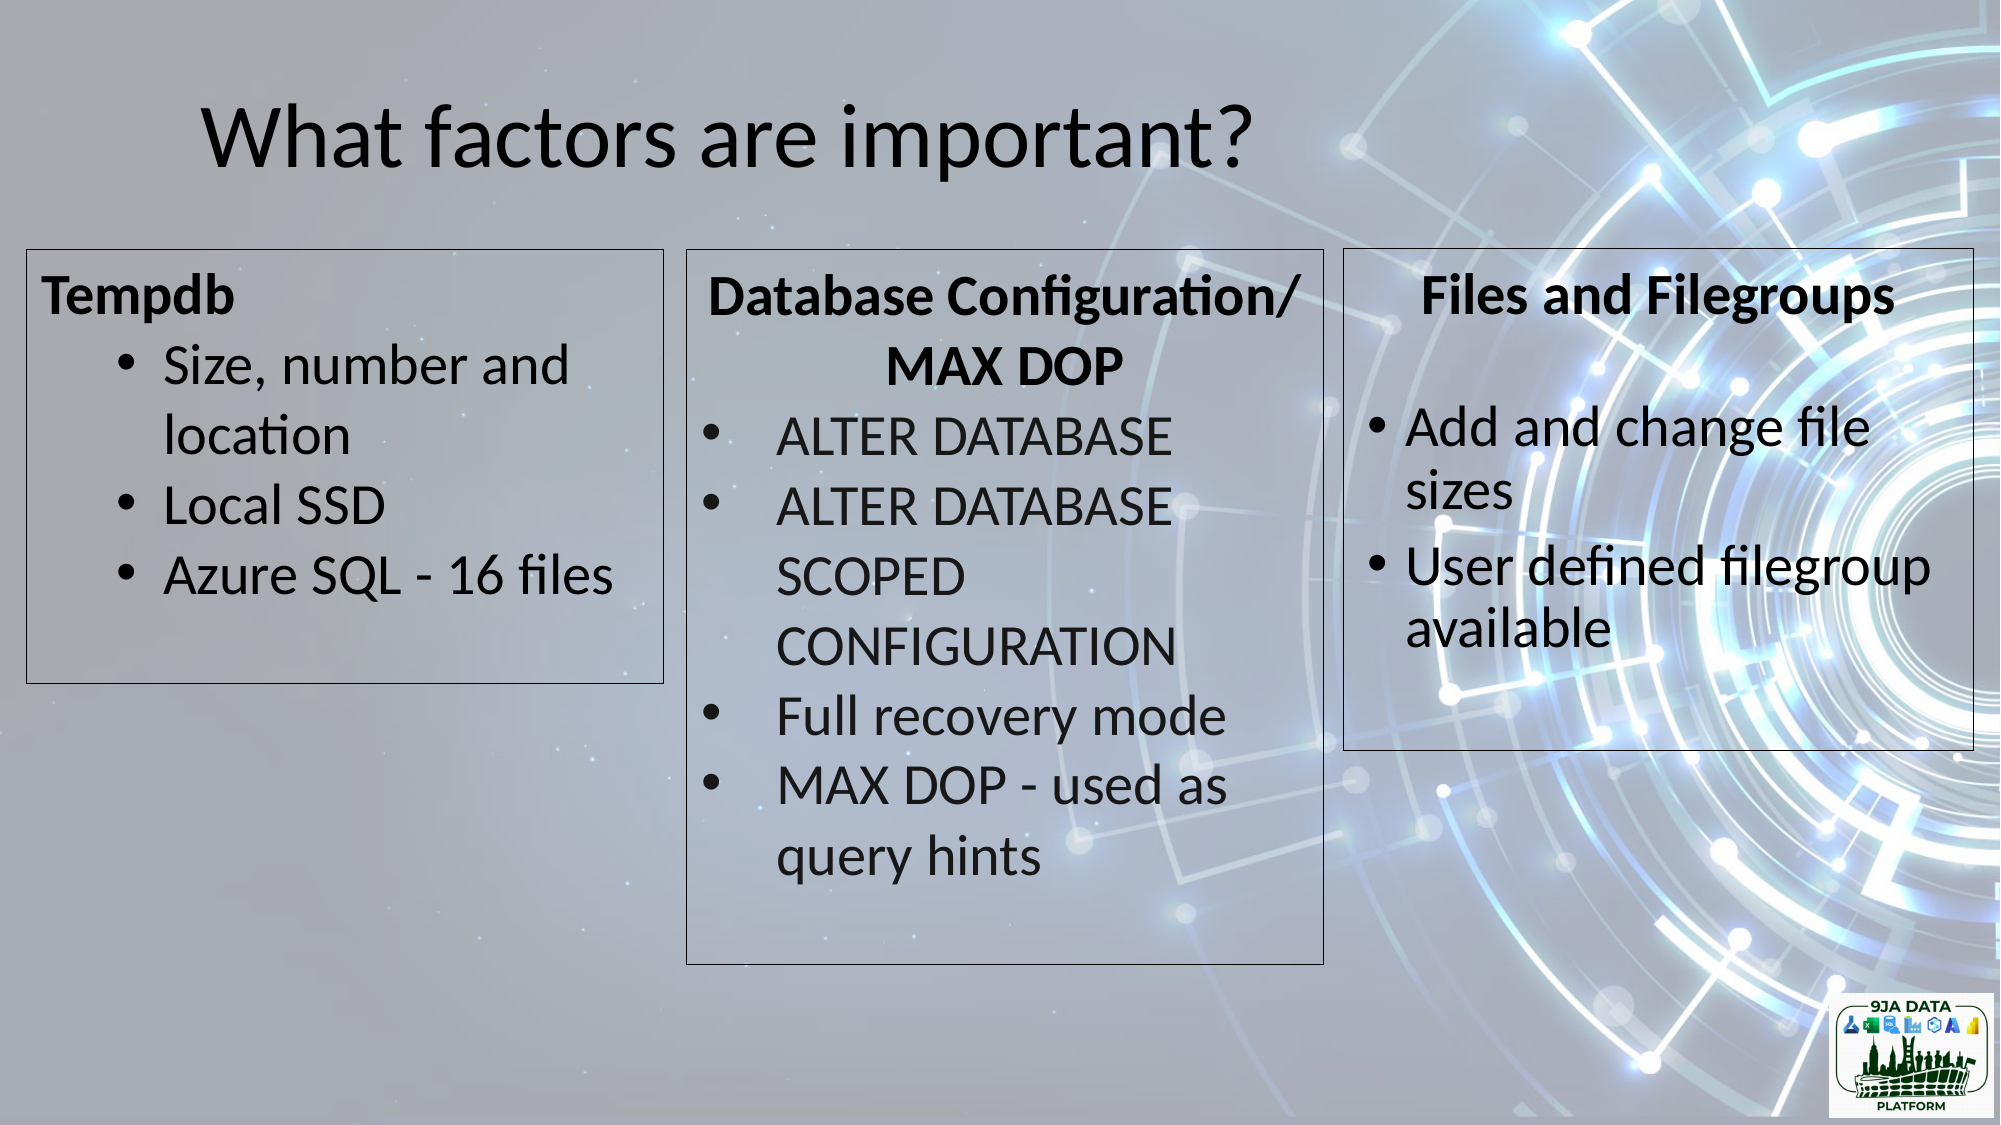

What factors are important?
Files and Filegroups

Add and change file sizes
User defined filegroup available

Tempdb
Size, number and location
Local SSD
Azure SQL - 16 files

Database Configuration/ MAX DOP
ALTER DATABASE
ALTER DATABASE SCOPED CONFIGURATION
Full recovery mode
MAX DOP - used as query hints